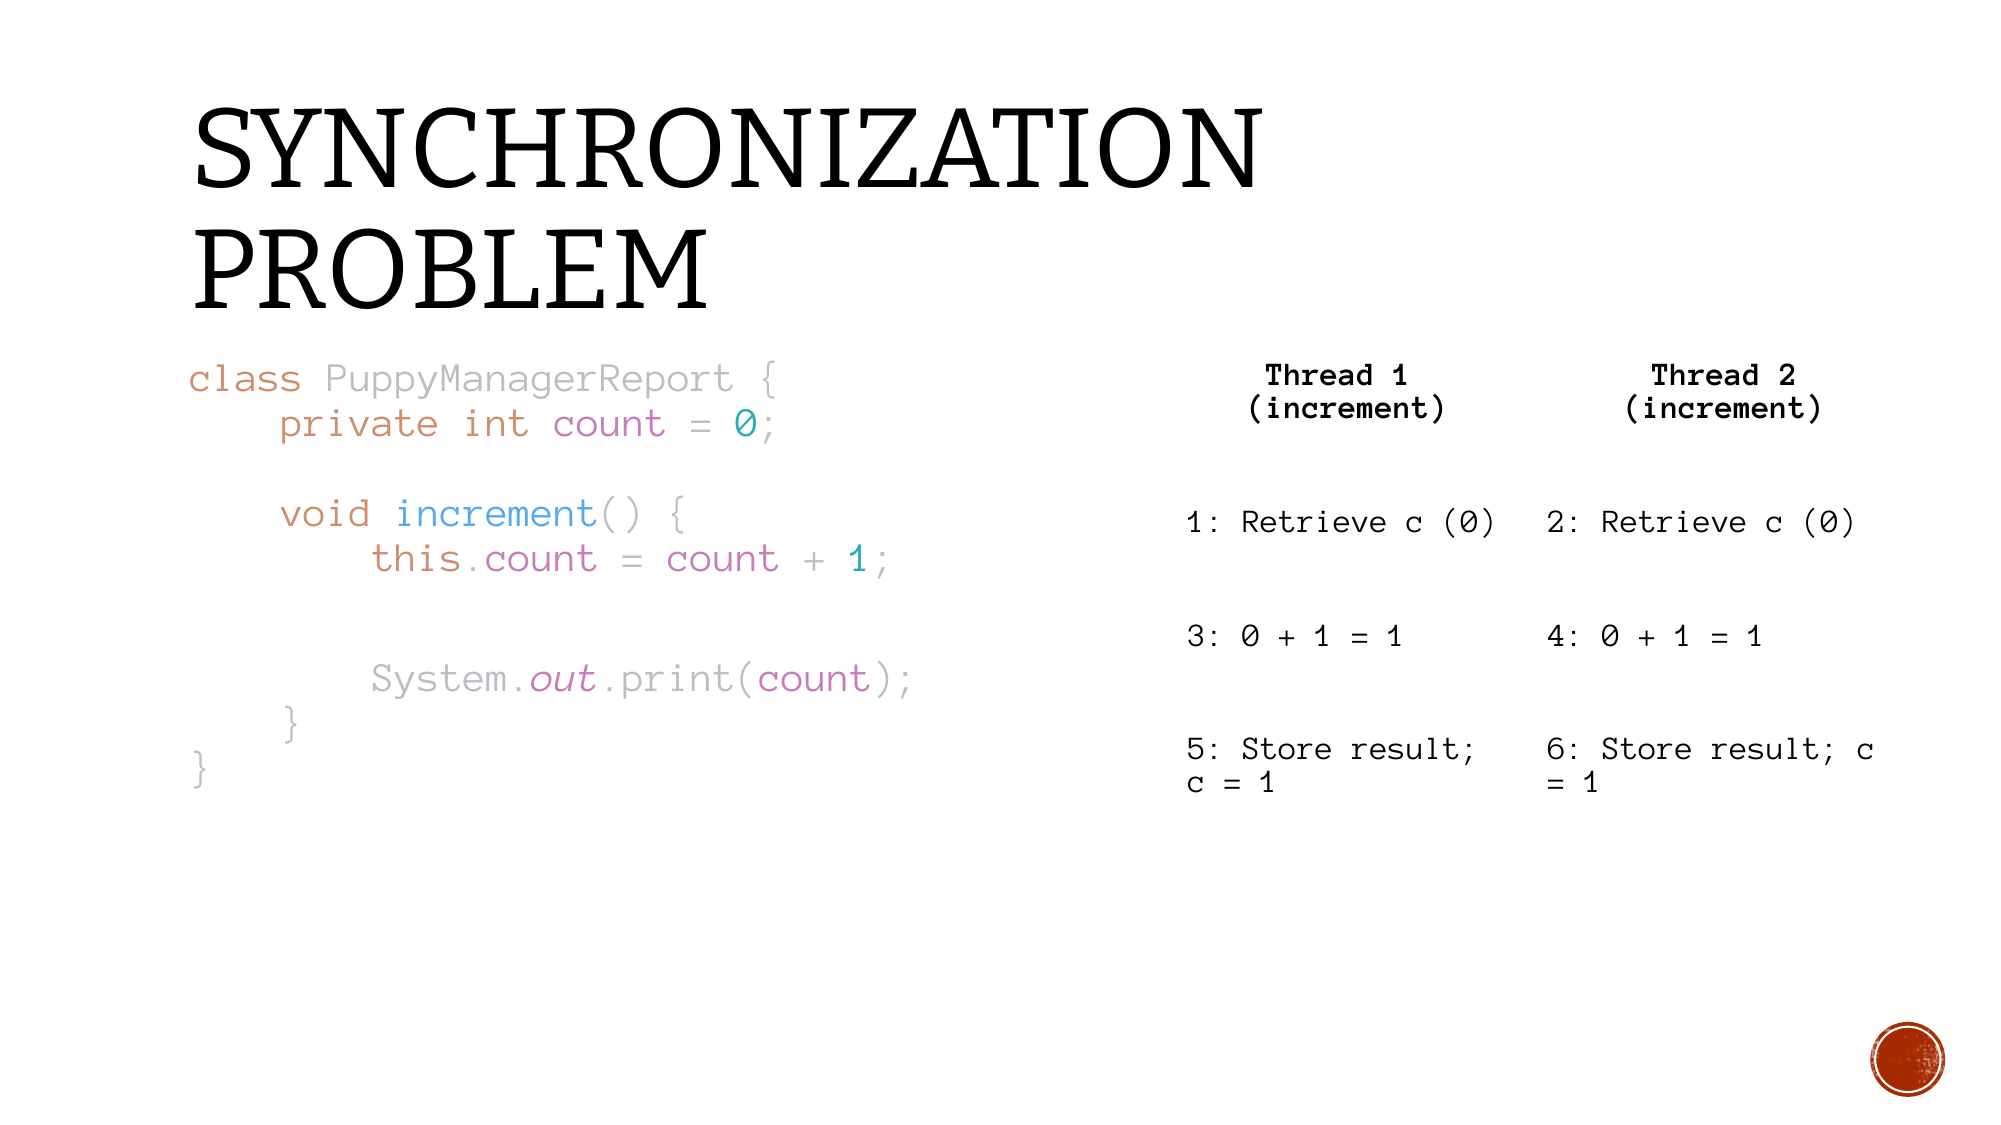

# Synchronization problem
class PuppyManagerReport {
    private int count = 0;
    void increment() {
        this.count = count + 1;
        System.out.print(count);
    }
}
| Thread 1 (increment) | Thread 2 (increment) |
| --- | --- |
| 1: Retrieve c (0) | 2: Retrieve c (0) |
| 3: 0 + 1 = 1 | 4: 0 + 1 = 1 |
| 5: Store result; c = 1 | 6: Store result; c = 1 |